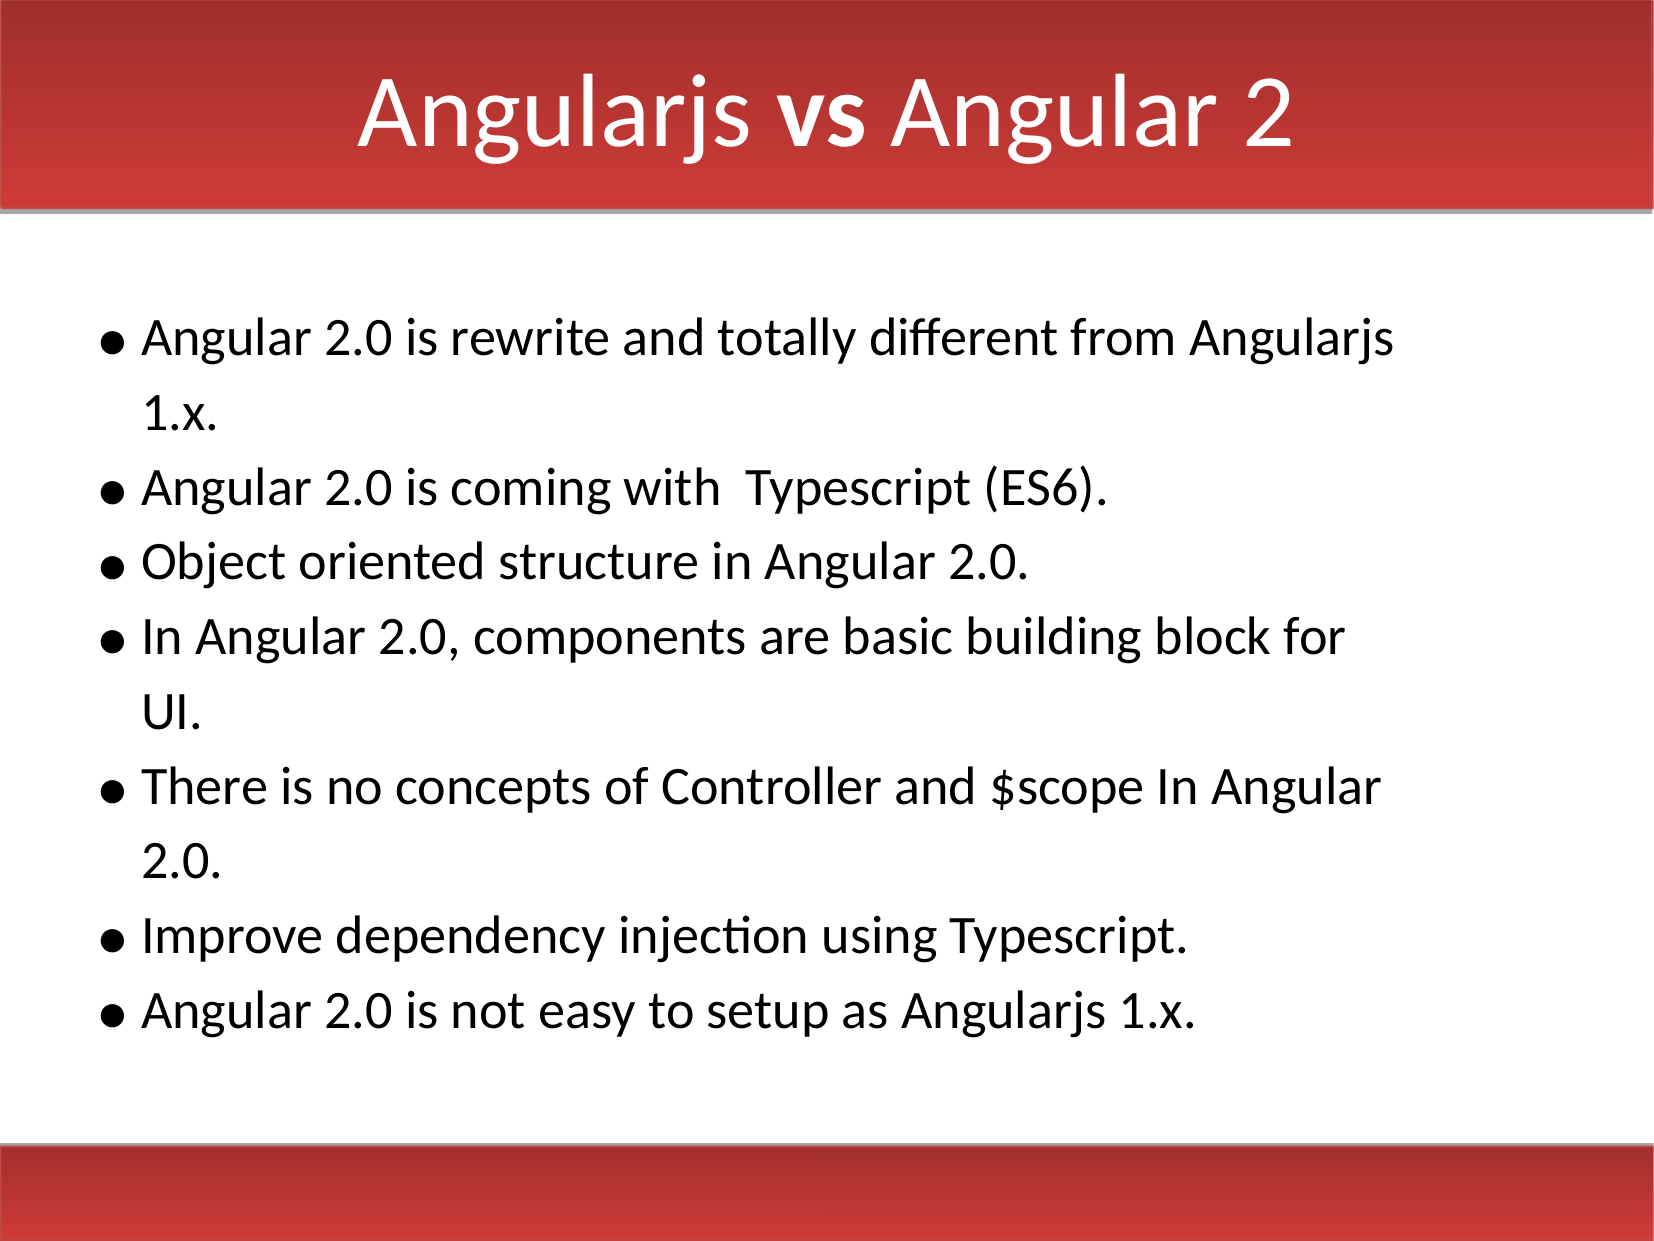

Angularjs vs Angular 2

Angular 2.0 is rewrite and totally different from Angularjs 1.x.
Angular 2.0 is coming with  Typescript (ES6).
Object oriented structure in Angular 2.0.
In Angular 2.0, components are basic building block for UI.
There is no concepts of Controller and $scope In Angular 2.0.
Improve dependency injection using Typescript.
Angular 2.0 is not easy to setup as Angularjs 1.x.